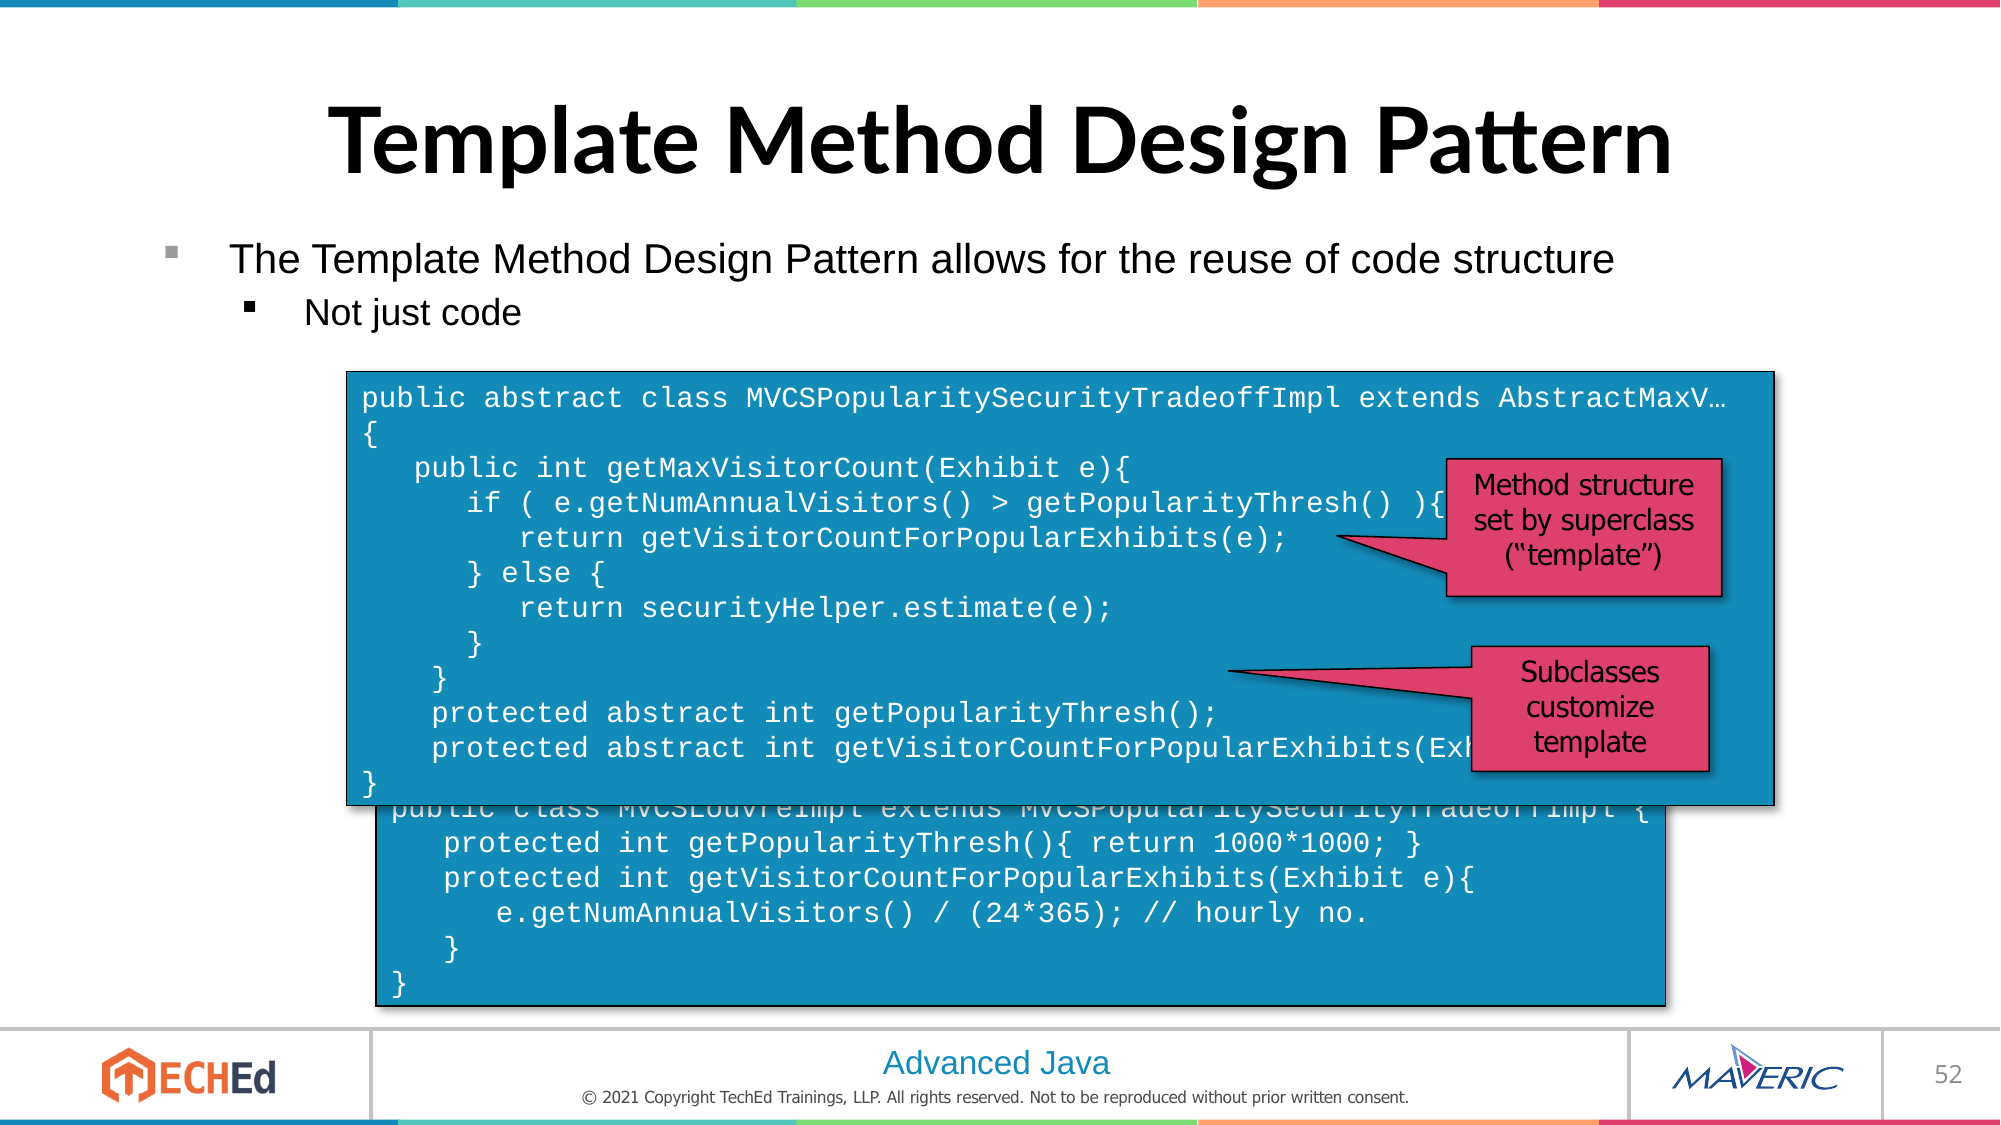

# Template Method Design Pattern
The Template Method Design Pattern allows for the reuse of code structure
Not just code

public abstract class MVCSPopularitySecurityTradeoffImpl extends AbstractMaxV… {
   public int getMaxVisitorCount(Exhibit e){
      if ( e.getNumAnnualVisitors() > getPopularityThresh() ){
         return getVisitorCountForPopularExhibits(e);
      } else {
         return securityHelper.estimate(e);
      }
    }
    protected abstract int getPopularityThresh();
    protected abstract int getVisitorCountForPopularExhibits(Exhibit e);
}
Method structure set by superclass
(“template”)
Subclasses customize template
public class MVCSLouvreImpl extends MVCSPopularitySecurityTradeoffImpl {
   protected int getPopularityThresh(){ return 1000*1000; }
   protected int getVisitorCountForPopularExhibits(Exhibit e){
      e.getNumAnnualVisitors() / (24*365); // hourly no.
   }
}